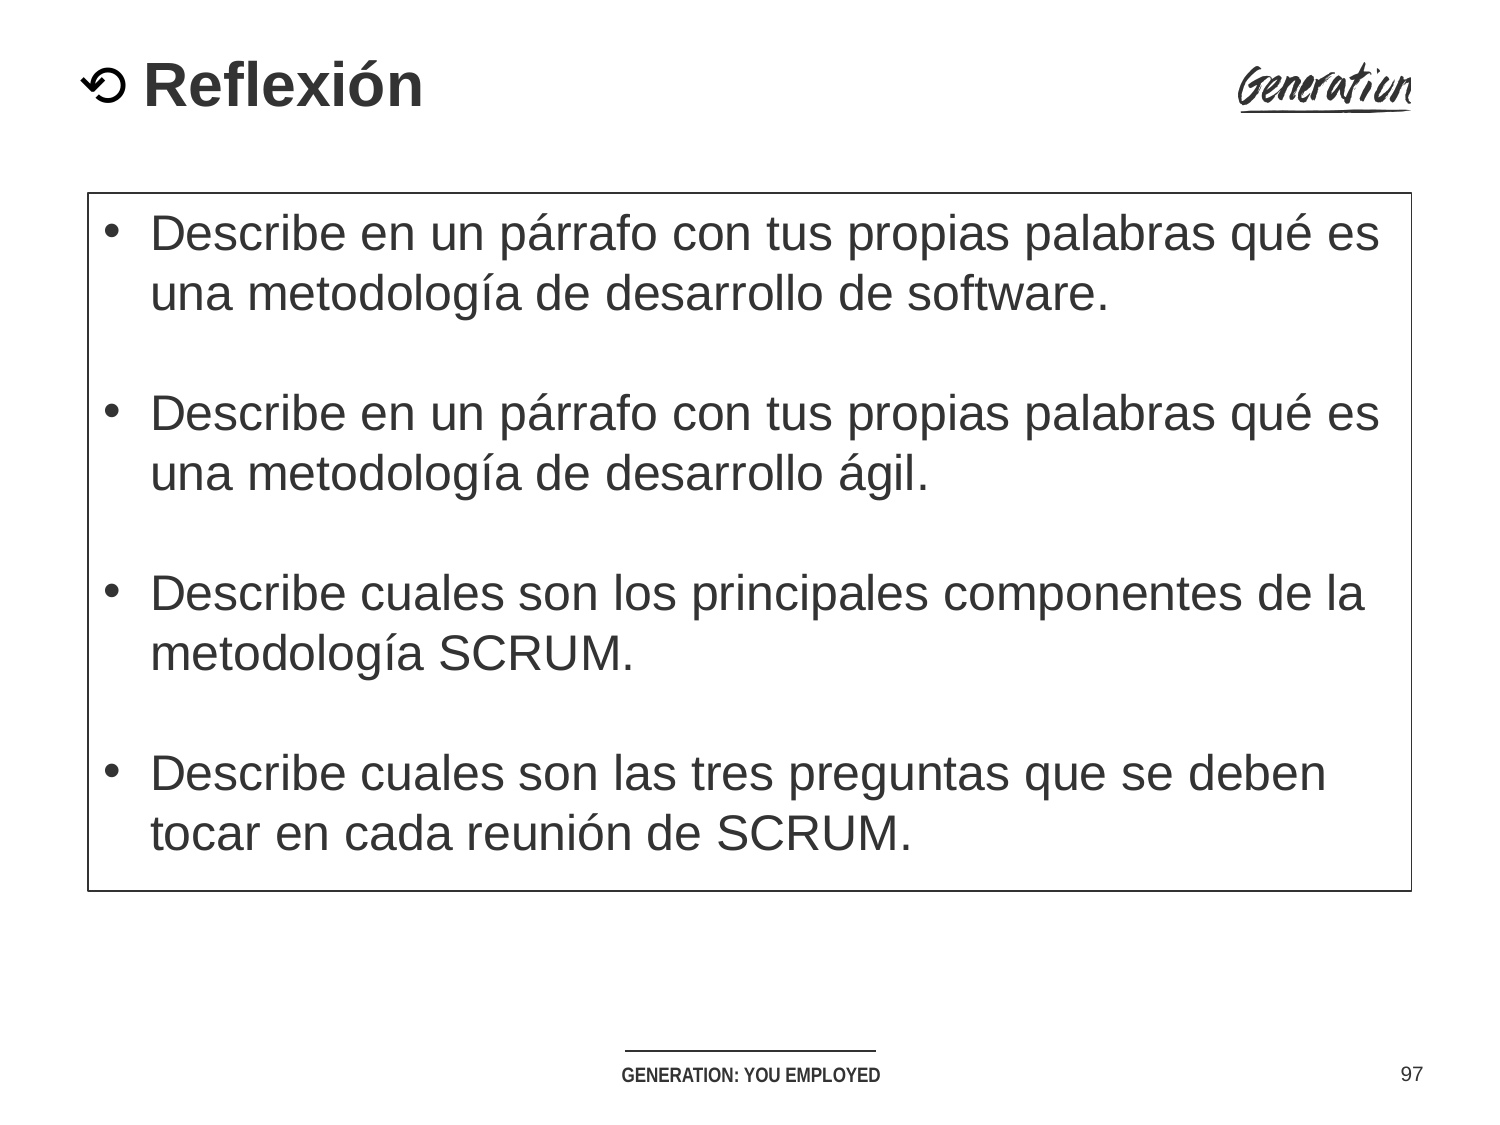

# ⟲ Reflexión
Describe en un párrafo con tus propias palabras qué es una metodología de desarrollo de software.

Describe en un párrafo con tus propias palabras qué es una metodología de desarrollo ágil.

Describe cuales son los principales componentes de la metodología SCRUM.

Describe cuales son las tres preguntas que se deben tocar en cada reunión de SCRUM.